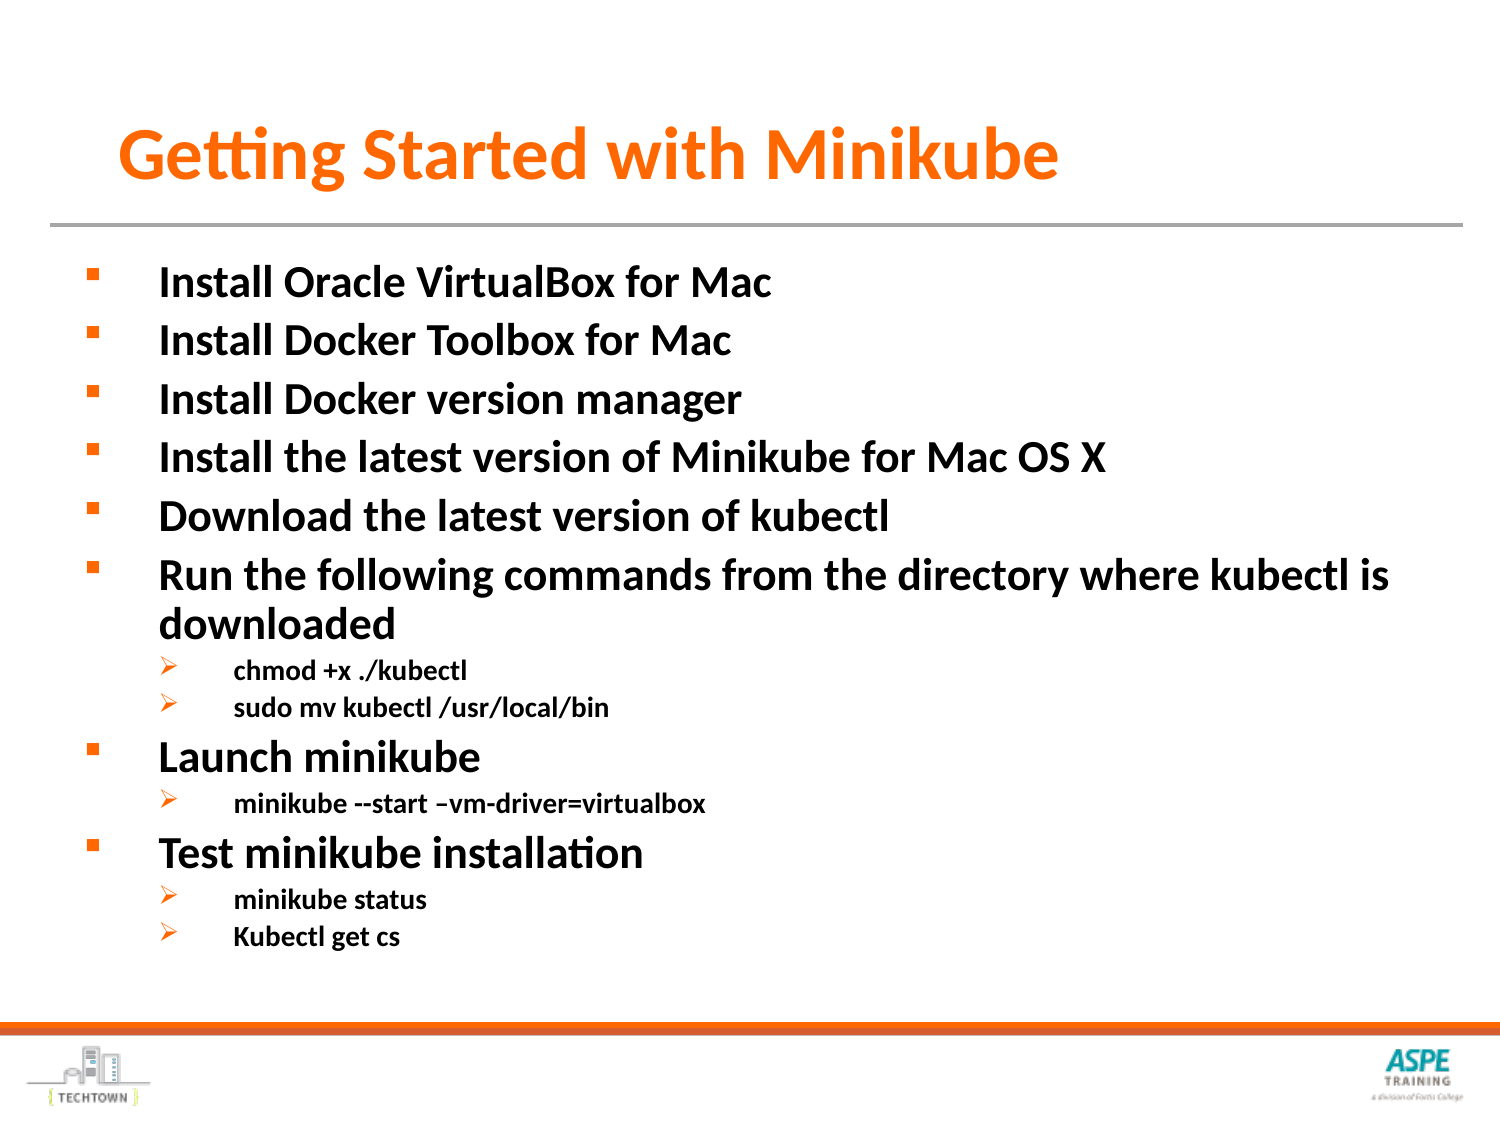

# Getting Started with Minikube
Install Oracle VirtualBox for Mac
Install Docker Toolbox for Mac
Install Docker version manager
Install the latest version of Minikube for Mac OS X
Download the latest version of kubectl
Run the following commands from the directory where kubectl is downloaded
chmod +x ./kubectl
sudo mv kubectl /usr/local/bin
Launch minikube
minikube --start –vm-driver=virtualbox
Test minikube installation
minikube status
Kubectl get cs